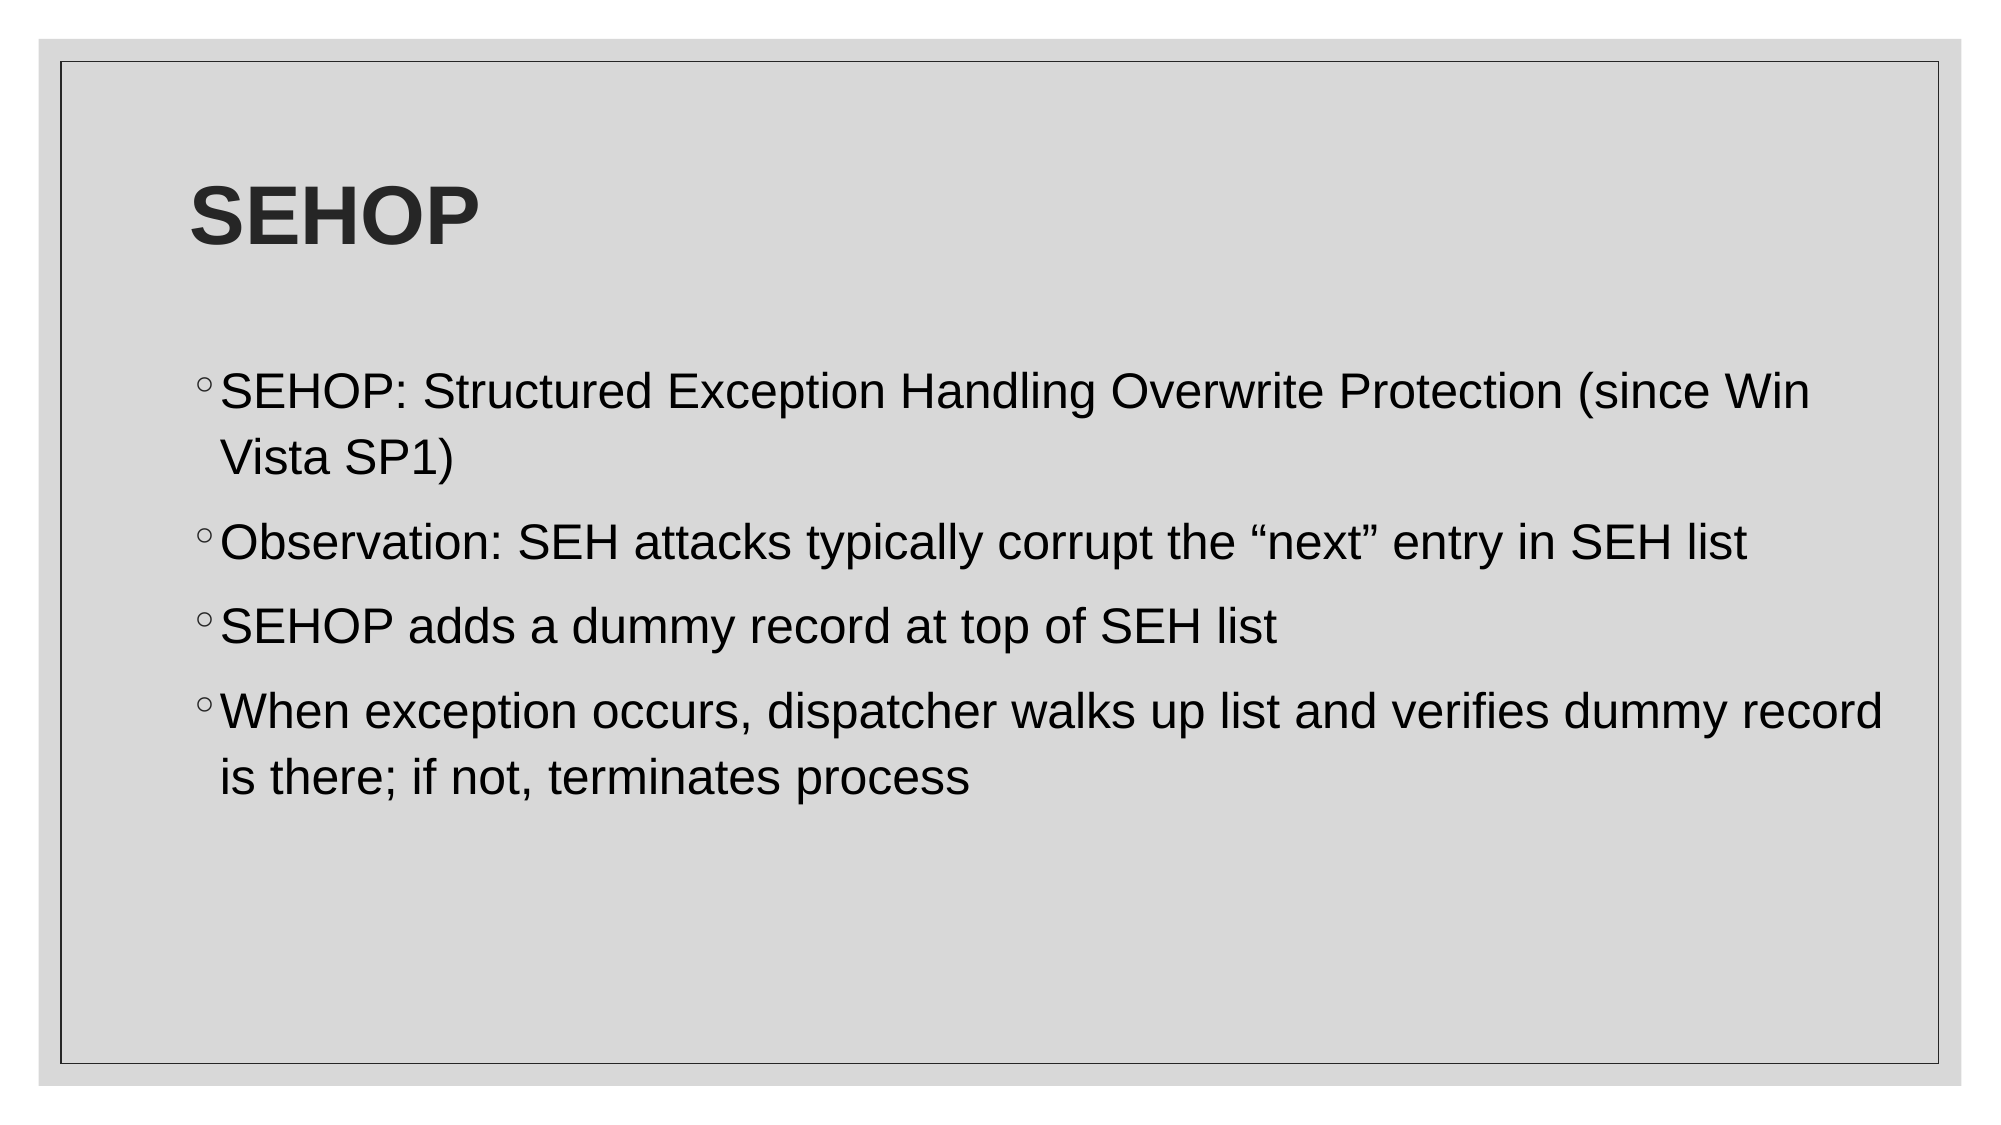

# SEHOP
SEHOP: Structured Exception Handling Overwrite Protection (since Win Vista SP1)
Observation: SEH attacks typically corrupt the “next” entry in SEH list
SEHOP adds a dummy record at top of SEH list
When exception occurs, dispatcher walks up list and verifies dummy record is there; if not, terminates process